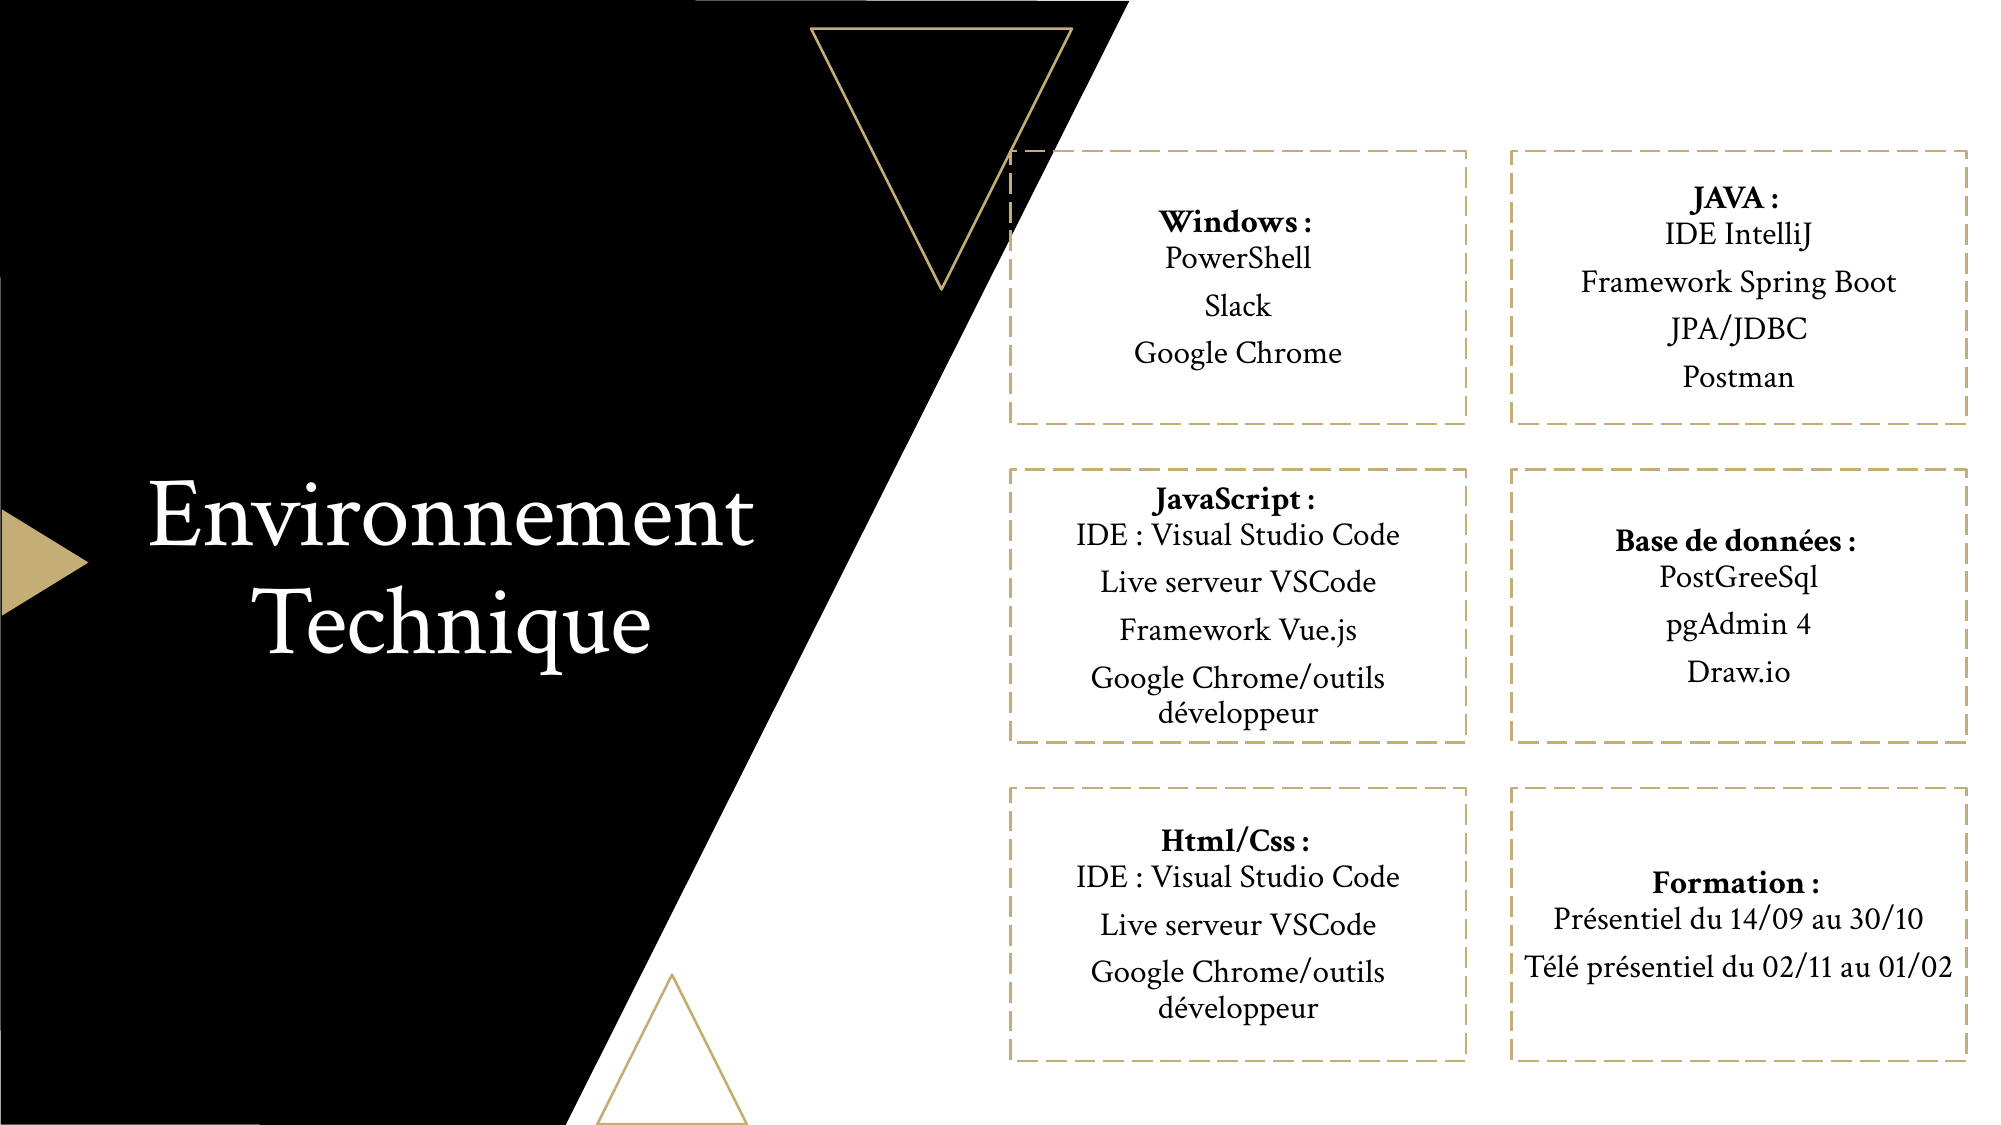

Windows :
PowerShell
Slack
Google Chrome
JAVA :
IDE IntelliJ
Framework Spring Boot
JPA/JDBC
Postman
JavaScript :
IDE : Visual Studio Code
Live serveur VSCode
Framework Vue.js
Google Chrome/outils développeur
Base de données :
PostGreeSql
pgAdmin 4
Draw.io
Html/Css :
IDE : Visual Studio Code
Live serveur VSCode
Google Chrome/outils développeur
Formation :
Présentiel du 14/09 au 30/10
Télé présentiel du 02/11 au 01/02
# Environnement Technique